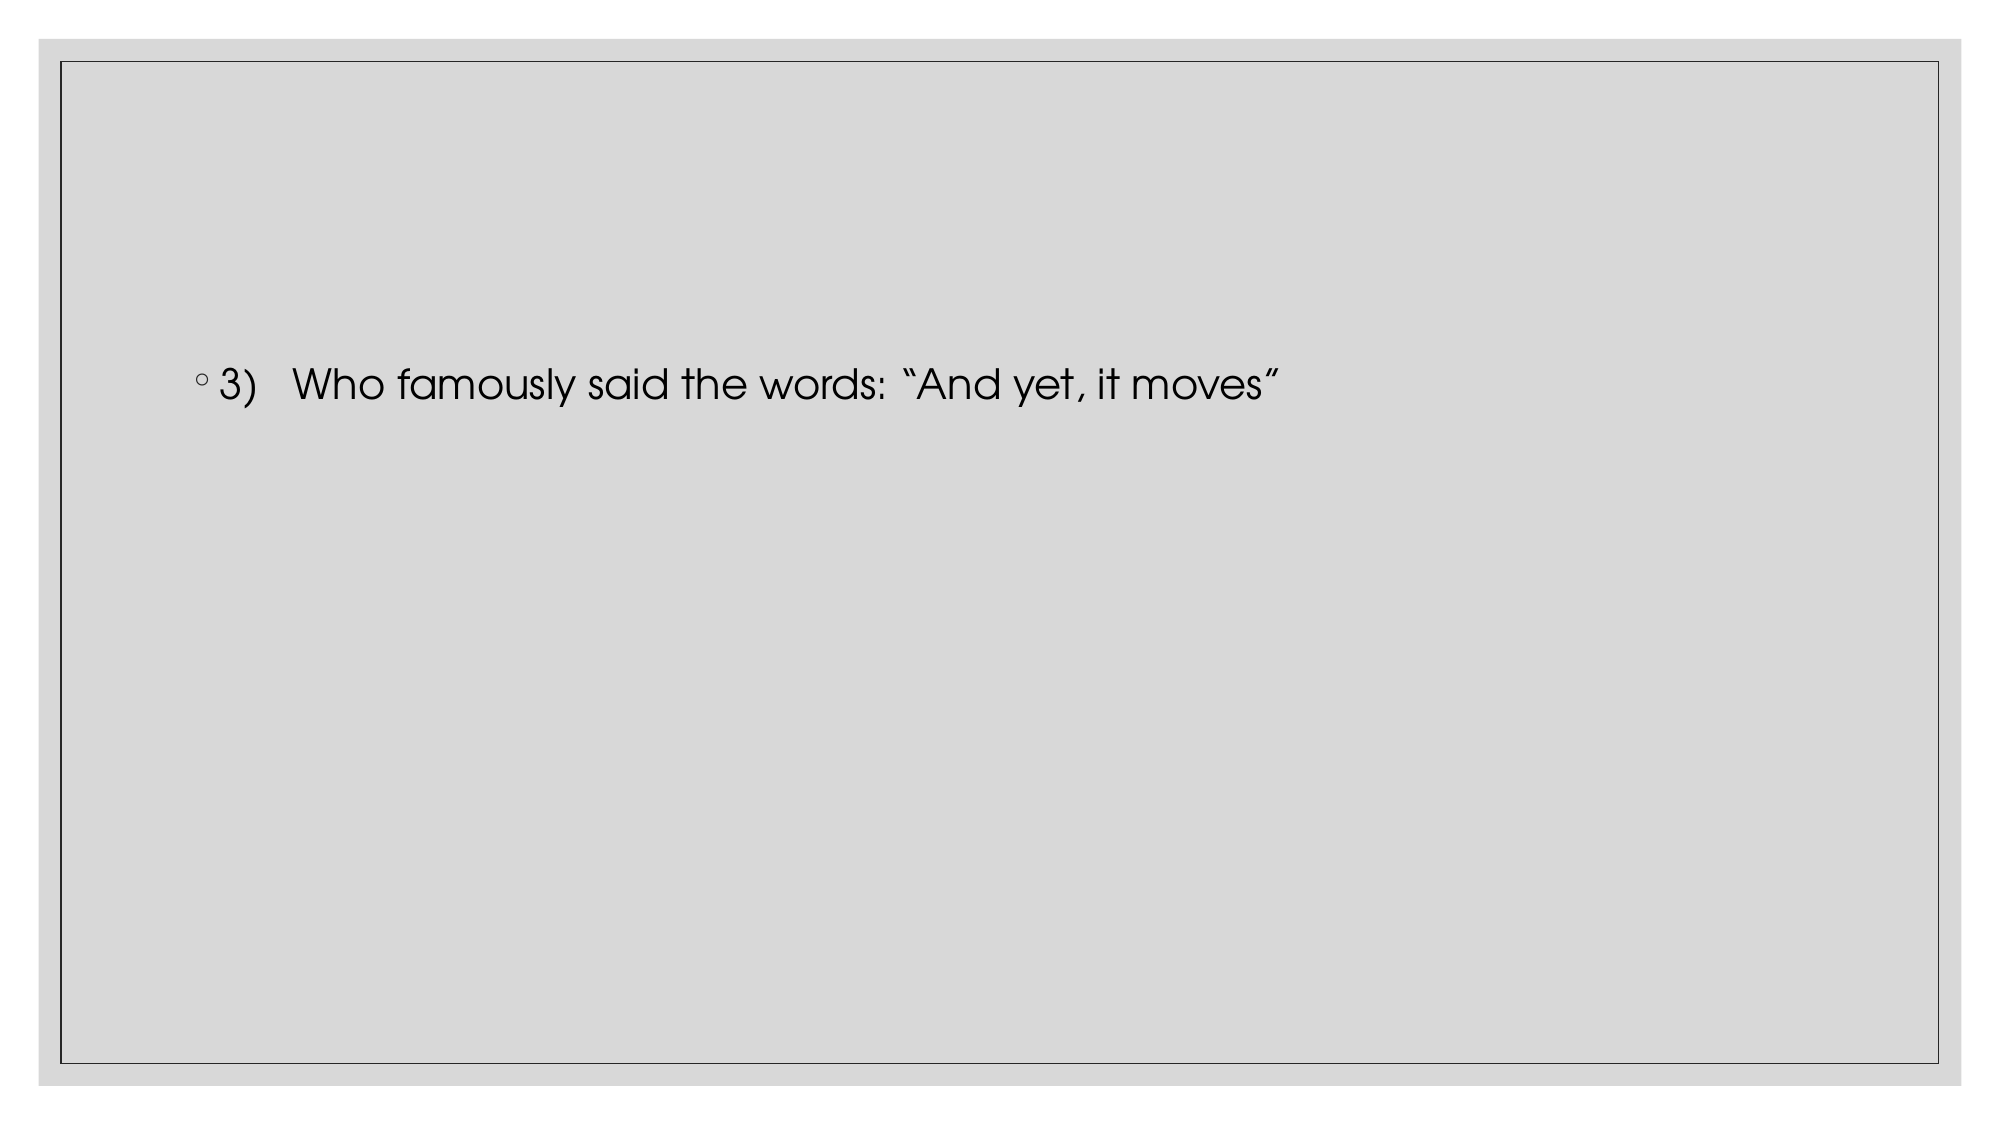

#
3)   Who famously said the words: “And yet, it moves”